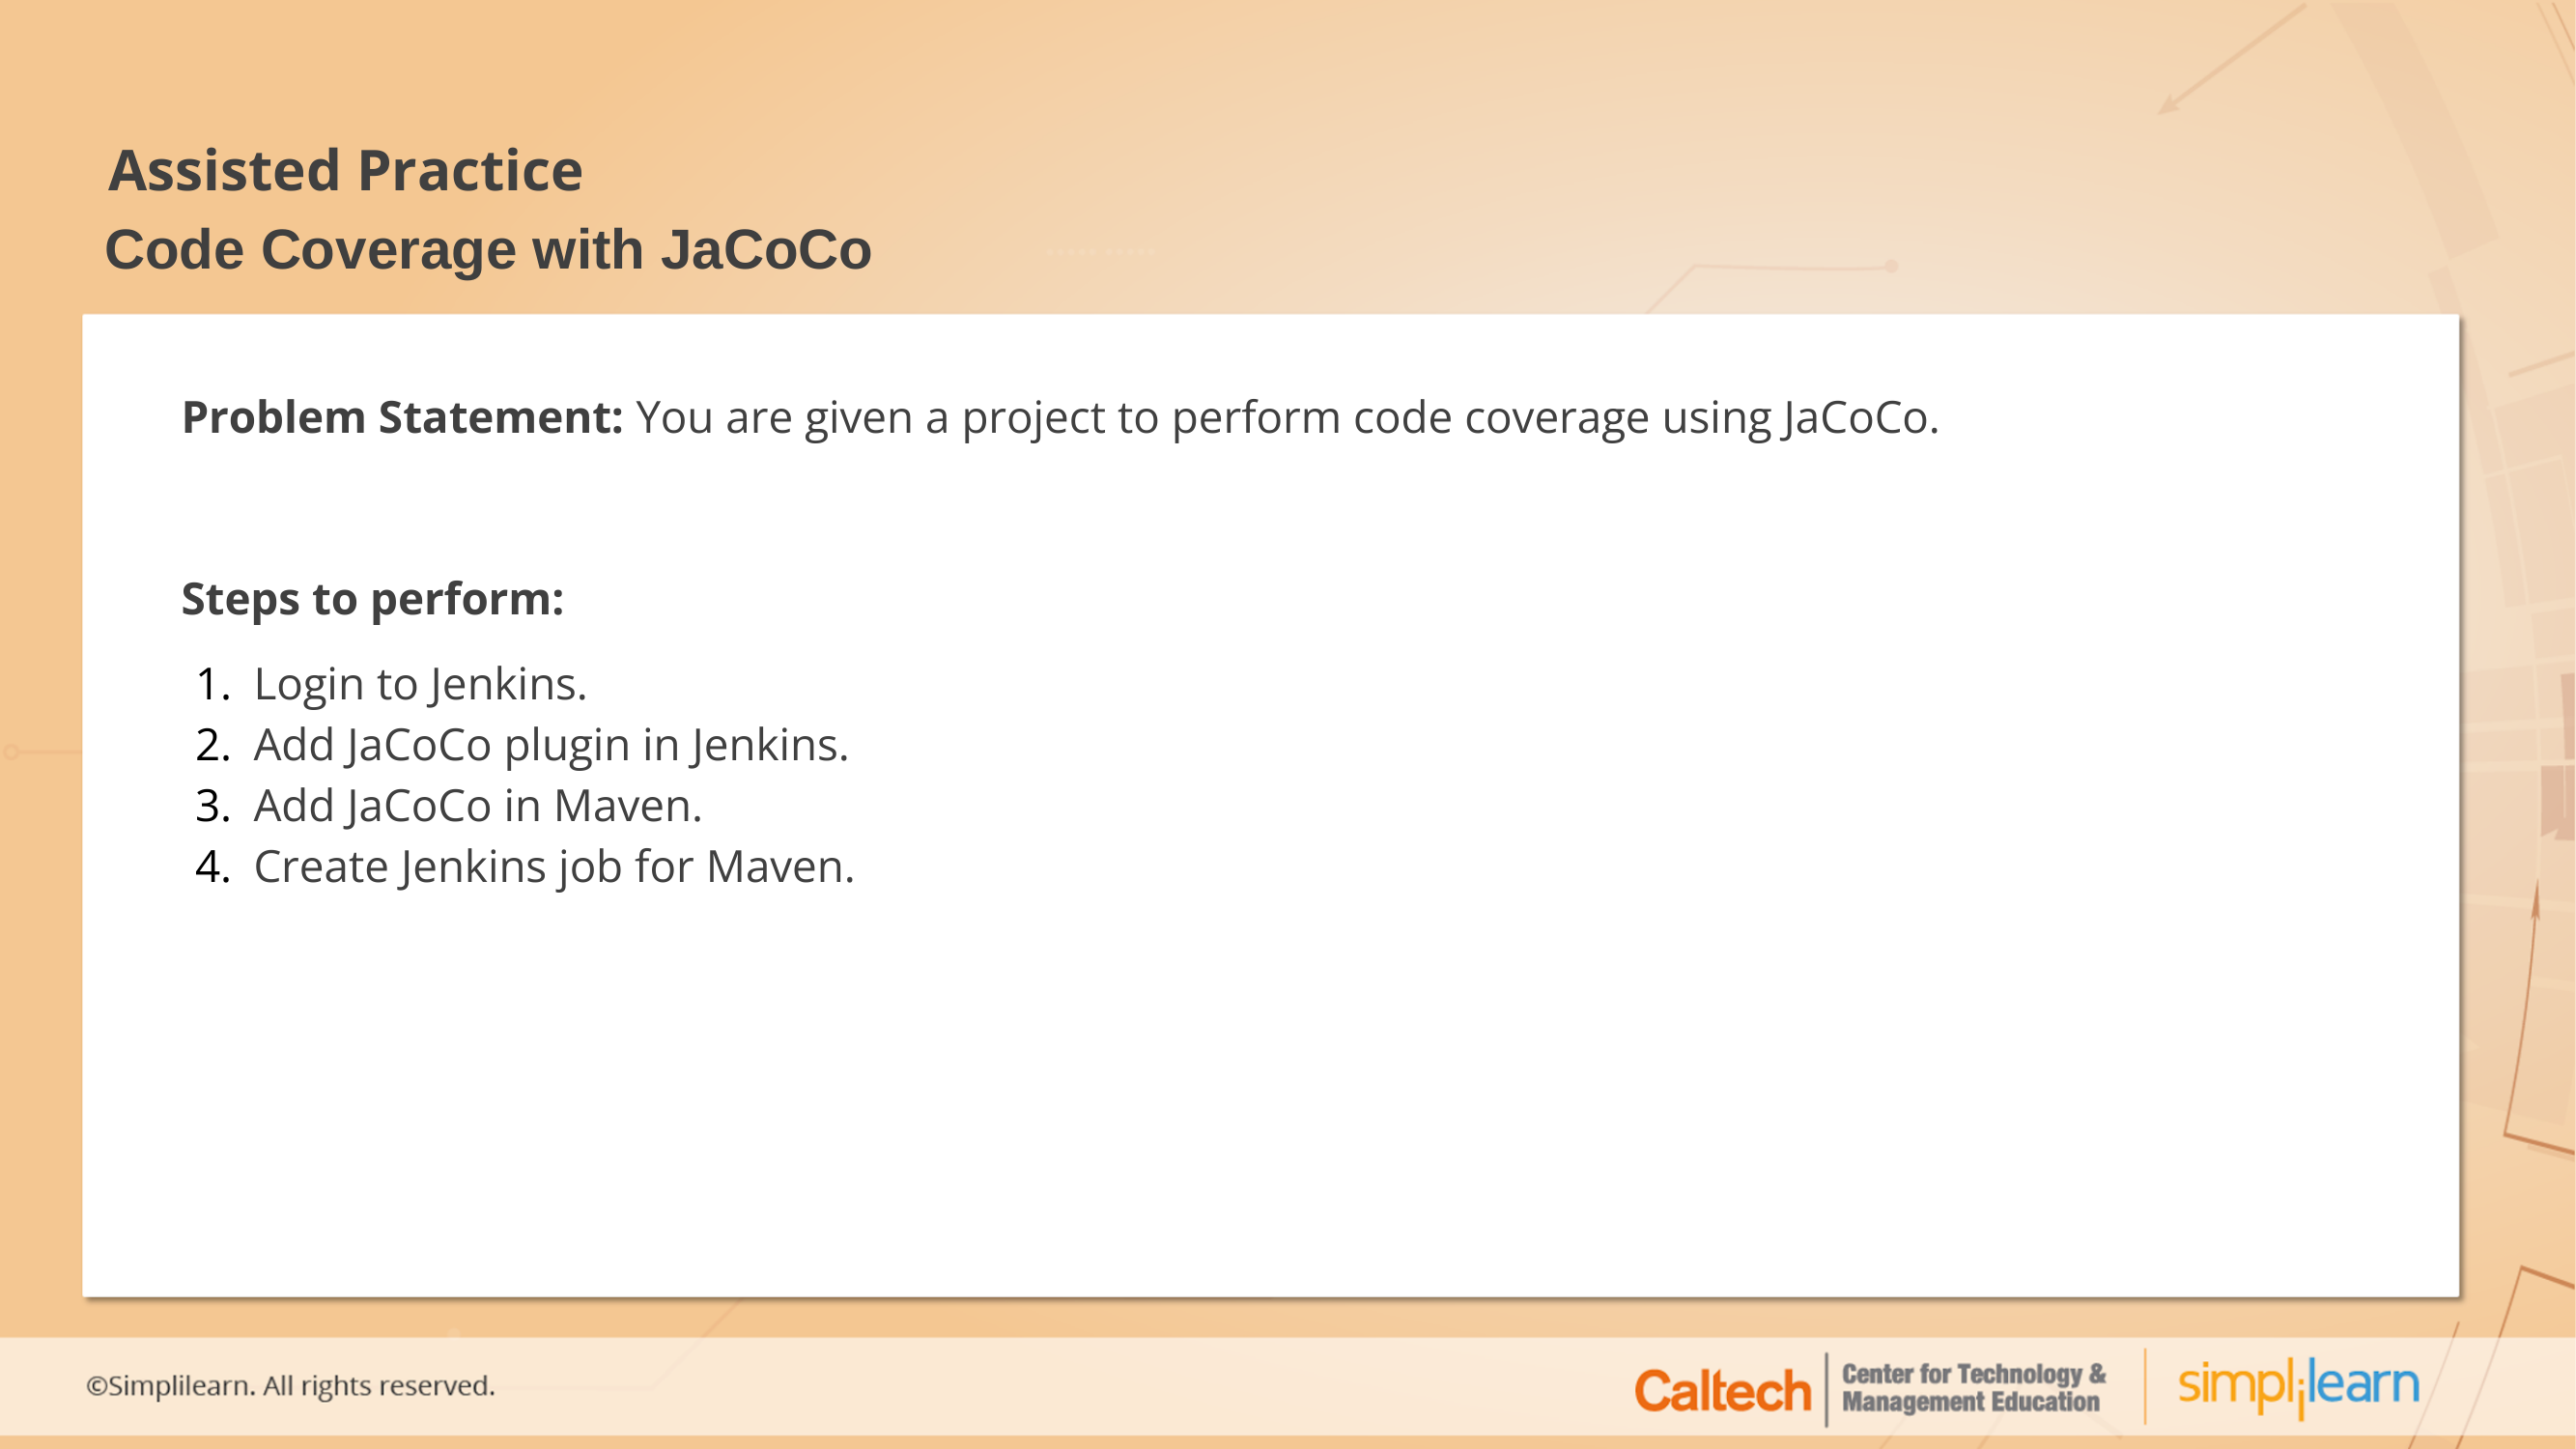

# Code Coverage with JaCoCo
Problem Statement: You are given a project to perform code coverage using JaCoCo.

Steps to perform:
Login to Jenkins.
Add JaCoCo plugin in Jenkins.
Add JaCoCo in Maven.
Create Jenkins job for Maven.